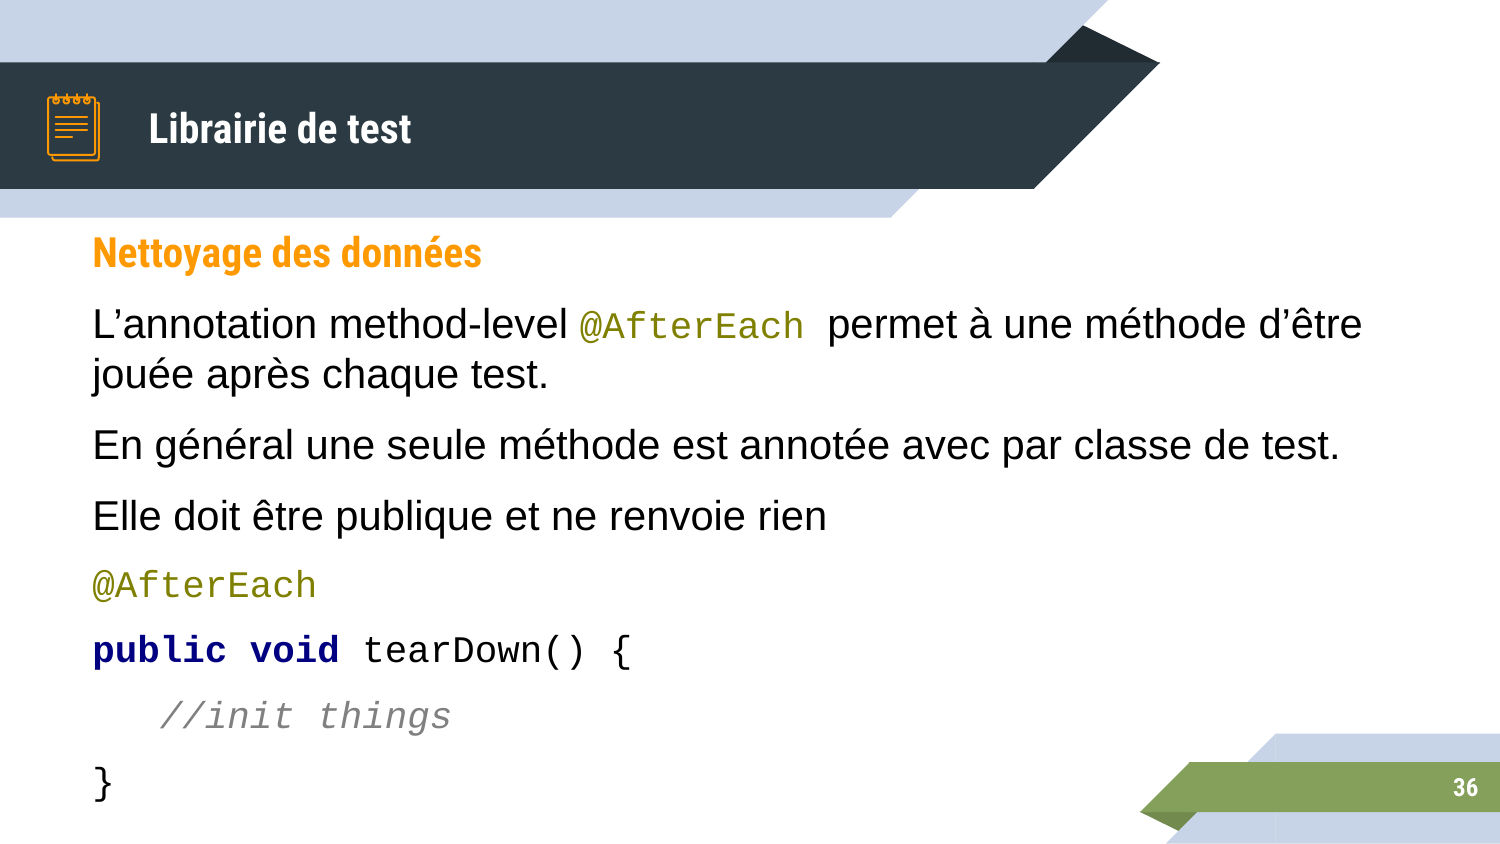

# Librairie de test

Nettoyage des données
L’annotation method-level @AfterEach permet à une méthode d’être jouée après chaque test.
En général une seule méthode est annotée avec par classe de test.
Elle doit être publique et ne renvoie rien
@AfterEach
public void tearDown() {
   //init things
}

36